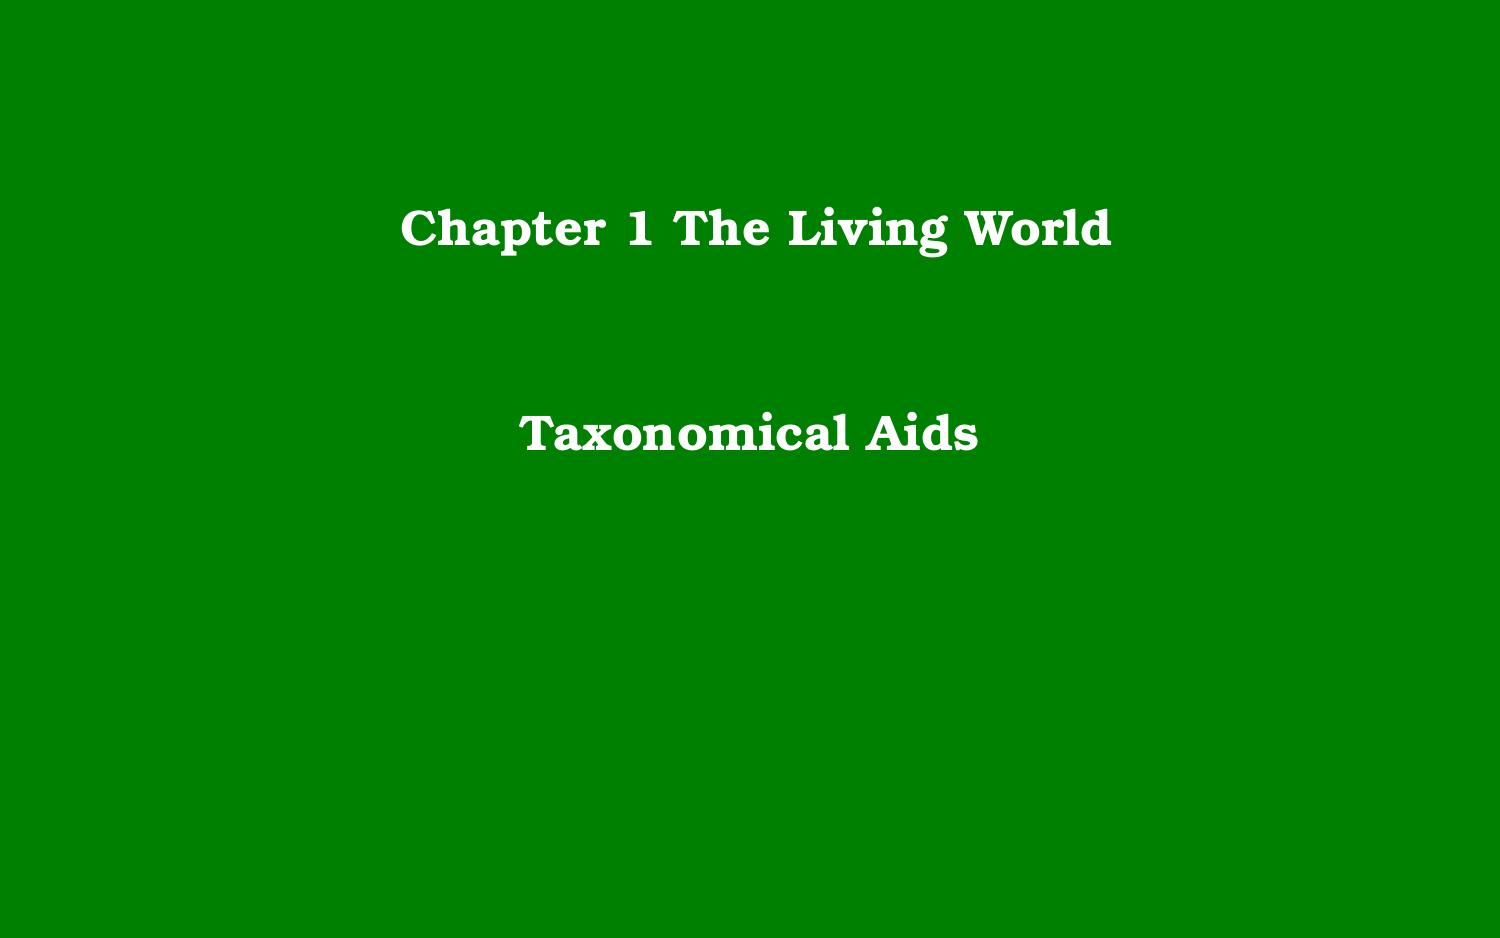

Chapter 1 The Living World
Taxonomical Aids